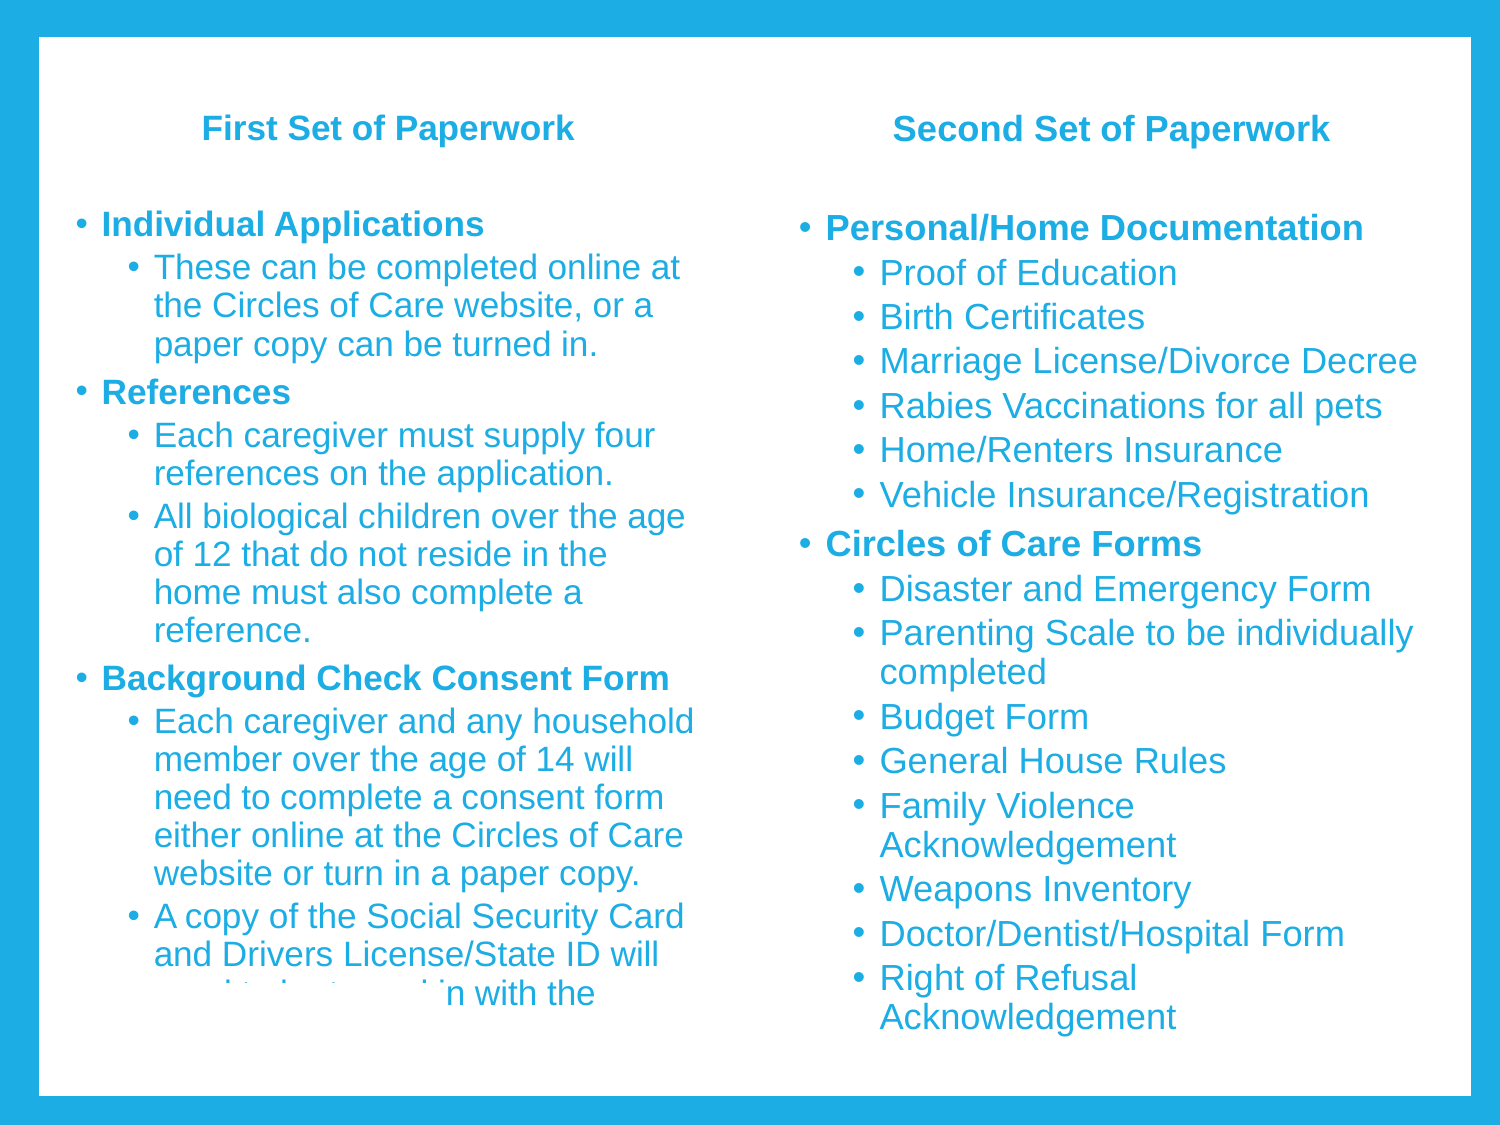

First Set of Paperwork

Individual Applications
These can be completed online at the Circles of Care website, or a paper copy can be turned in.
References
Each caregiver must supply four references on the application.
All biological children over the age of 12 that do not reside in the home must also complete a reference.
Background Check Consent Form
Each caregiver and any household member over the age of 14 will need to complete a consent form either online at the Circles of Care website or turn in a paper copy.
A copy of the Social Security Card and Drivers License/State ID will need to be turned in with the consent.
Second Set of Paperwork

Personal/Home Documentation
Proof of Education
Birth Certificates
Marriage License/Divorce Decree
Rabies Vaccinations for all pets
Home/Renters Insurance
Vehicle Insurance/Registration
Circles of Care Forms
Disaster and Emergency Form
Parenting Scale to be individually completed
Budget Form
General House Rules
Family Violence Acknowledgement
Weapons Inventory
Doctor/Dentist/Hospital Form
Right of Refusal Acknowledgement